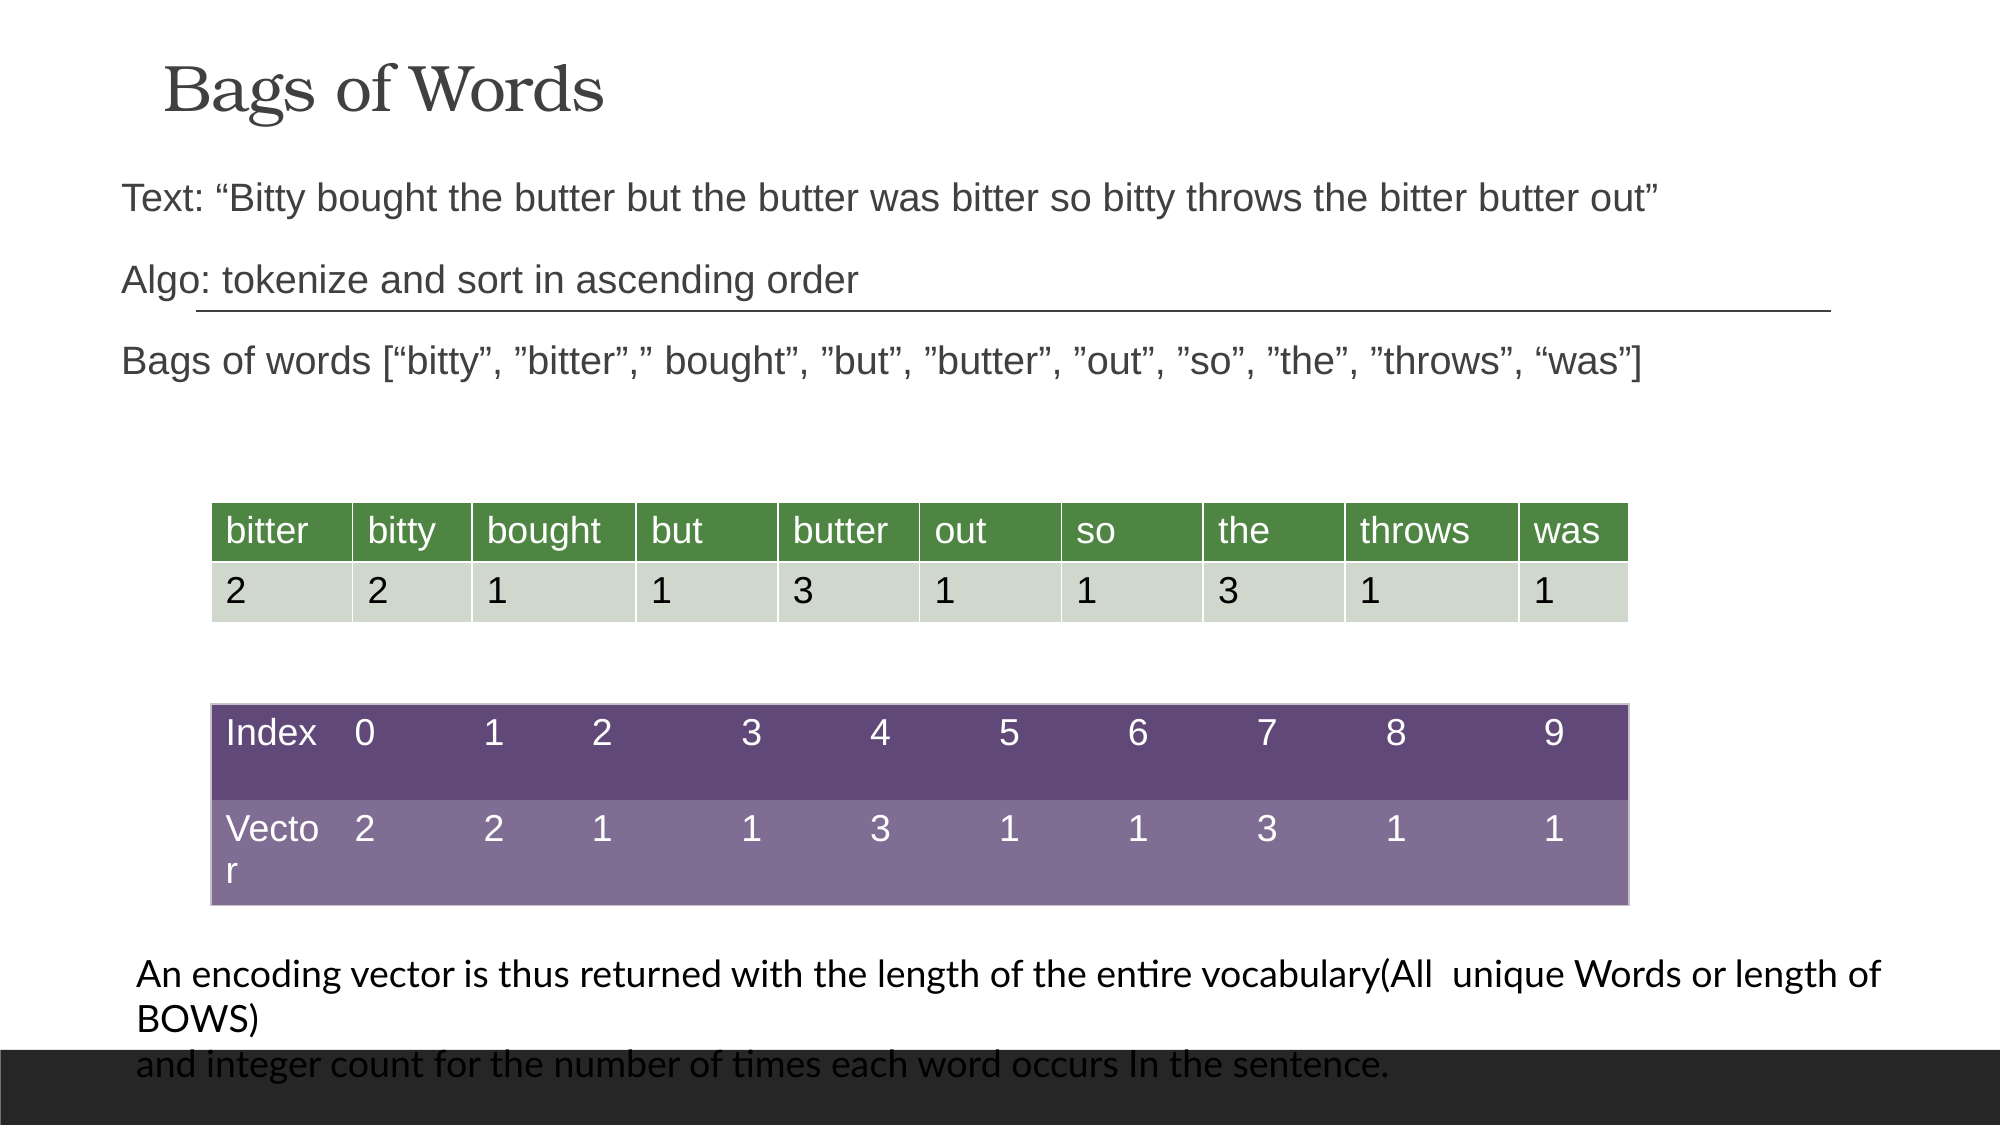

# Bags of Words
Text: “Bitty bought the butter but the butter was bitter so bitty throws the bitter butter out”
Algo: tokenize and sort in ascending order
Bags of words [“bitty”, ”bitter”,” bought”, ”but”, ”butter”, ”out”, ”so”, ”the”, ”throws”, “was”]
| bitter | bitty | bought | but | butter | out | so | the | throws | was |
| --- | --- | --- | --- | --- | --- | --- | --- | --- | --- |
| 2 | 2 | 1 | 1 | 3 | 1 | 1 | 3 | 1 | 1 |
| Index | 0 | 1 | 2 | 3 | 4 | 5 | 6 | 7 | 8 | 9 |
| --- | --- | --- | --- | --- | --- | --- | --- | --- | --- | --- |
| Vector | 2 | 2 | 1 | 1 | 3 | 1 | 1 | 3 | 1 | 1 |
An encoding vector is thus returned with the length of the entire vocabulary(All  unique Words or length of BOWS)
and integer count for the number of times each word occurs In the sentence.